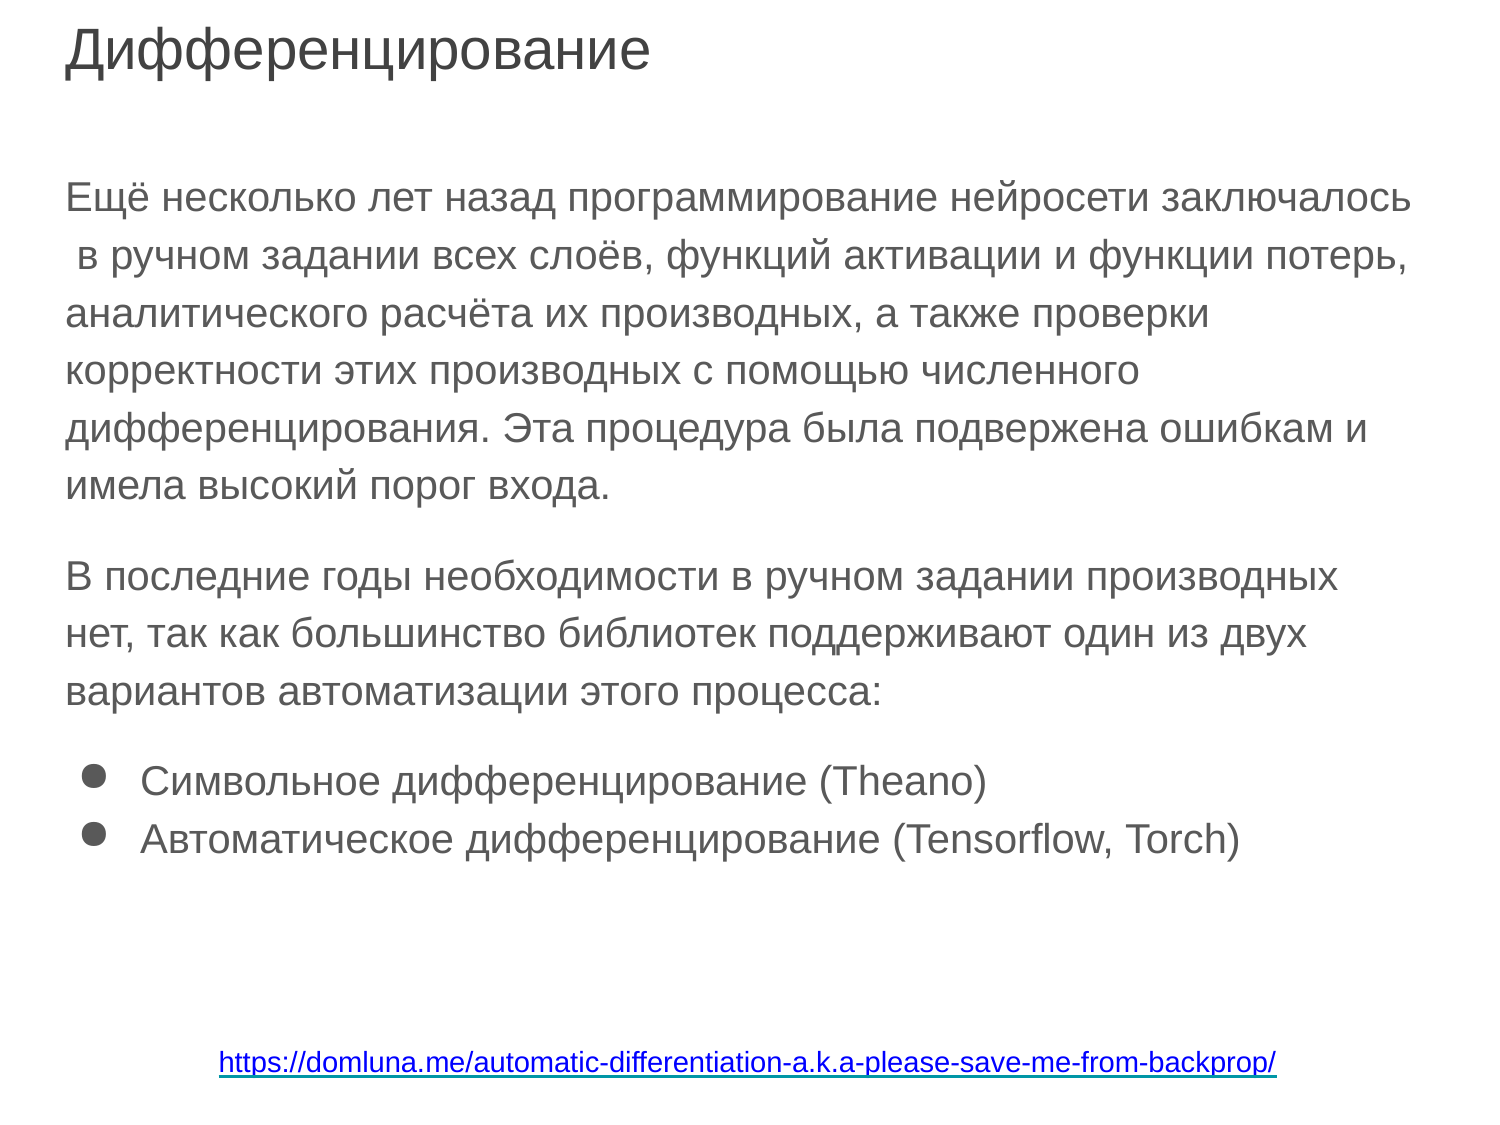

# Дифференцирование
Ещё несколько лет назад программирование нейросети заключалось  в ручном задании всех слоёв, функций активации и функции потерь,  аналитического расчёта их производных, а также проверки  корректности этих производных с помощью численного  дифференцирования. Эта процедура была подвержена ошибкам и  имела высокий порог входа.
В последние годы необходимости в ручном задании производных  нет, так как большинство библиотек поддерживают один из двух  вариантов автоматизации этого процесса:
Символьное дифференцирование (Theano)
Автоматическое дифференцирование (Tensorflow, Torch)
https://domluna.me/automatic-differentiation-a.k.a-please-save-me-from-backprop/